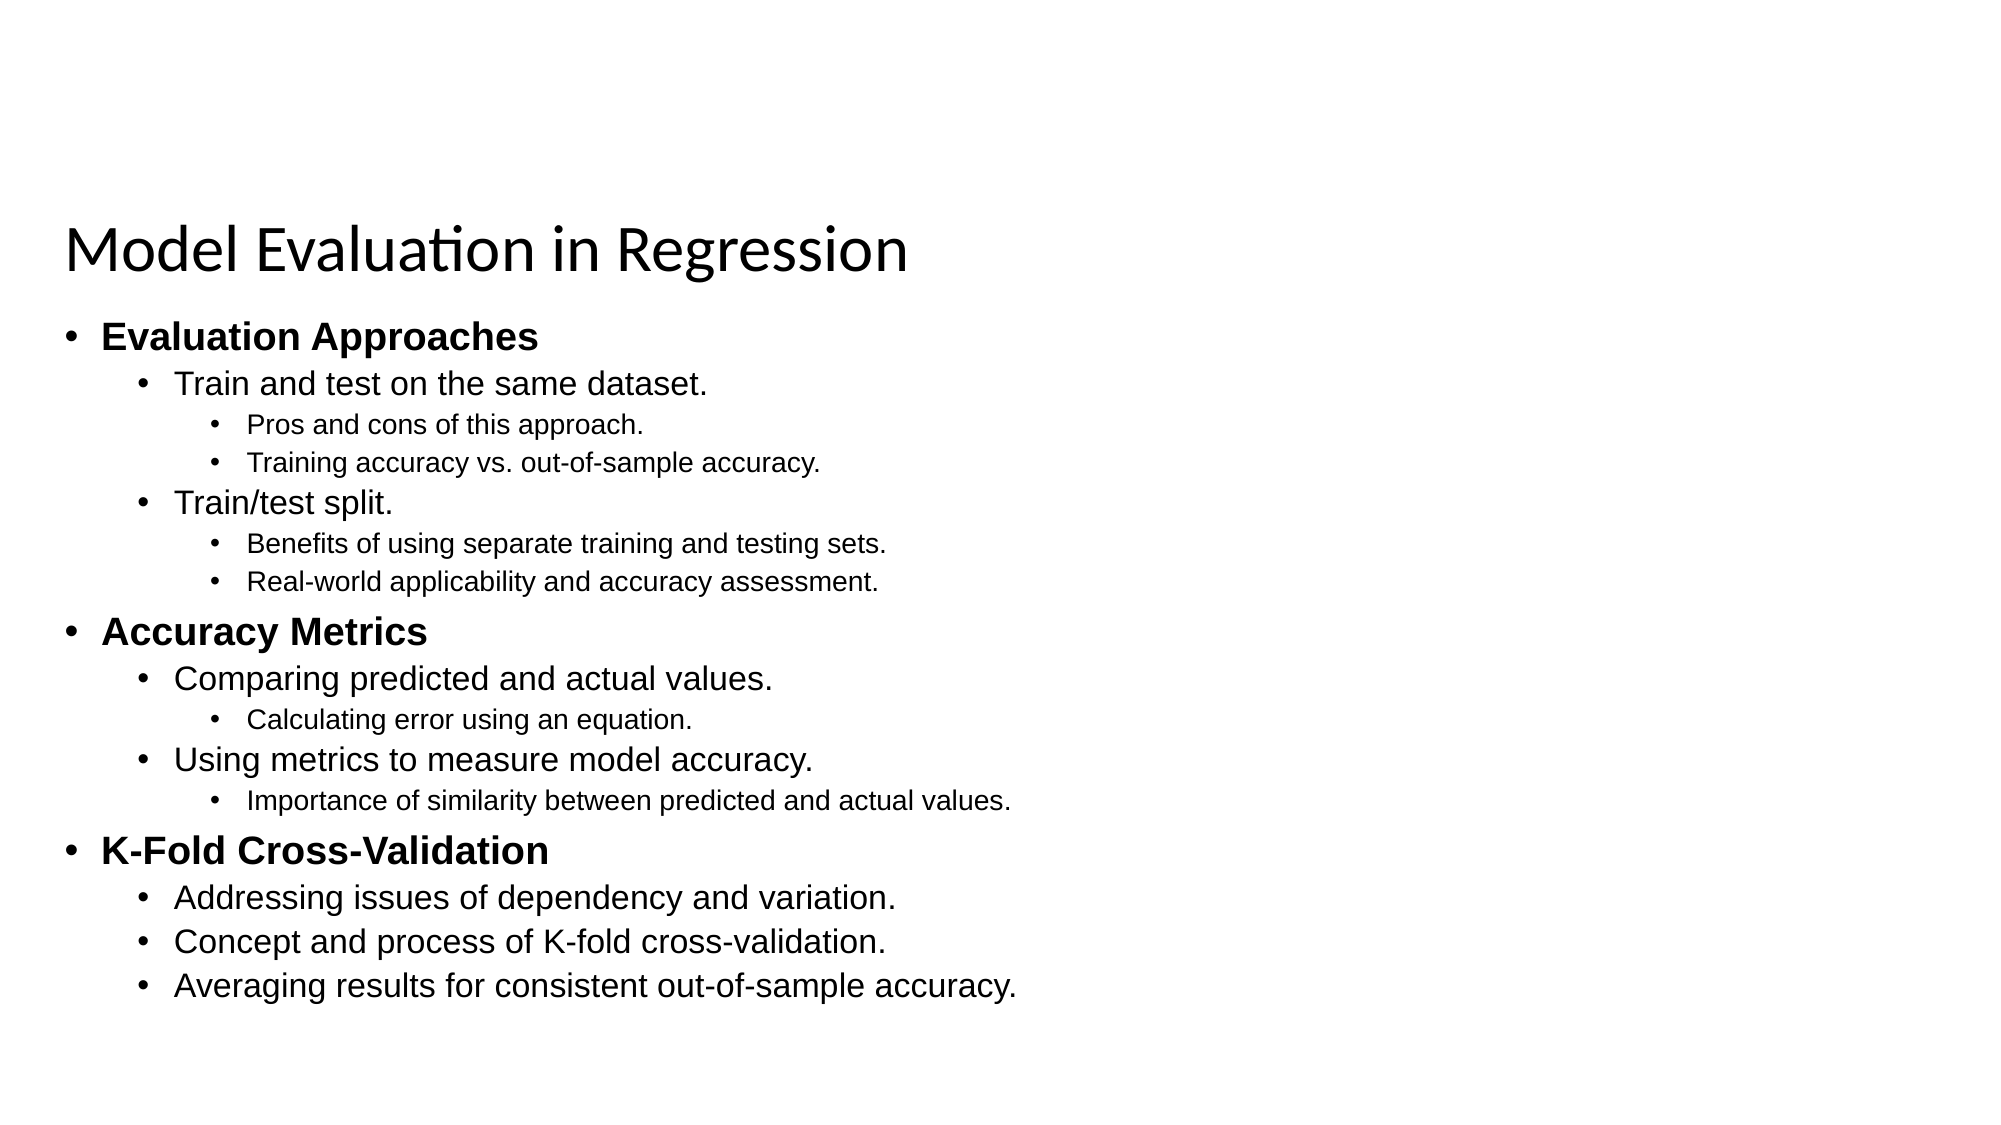

Model Evaluation in Regression
Evaluation Approaches
Train and test on the same dataset.
Pros and cons of this approach.
Training accuracy vs. out-of-sample accuracy.
Train/test split.
Benefits of using separate training and testing sets.
Real-world applicability and accuracy assessment.
Accuracy Metrics
Comparing predicted and actual values.
Calculating error using an equation.
Using metrics to measure model accuracy.
Importance of similarity between predicted and actual values.
K-Fold Cross-Validation
Addressing issues of dependency and variation.
Concept and process of K-fold cross-validation.
Averaging results for consistent out-of-sample accuracy.
30
7/20/2024